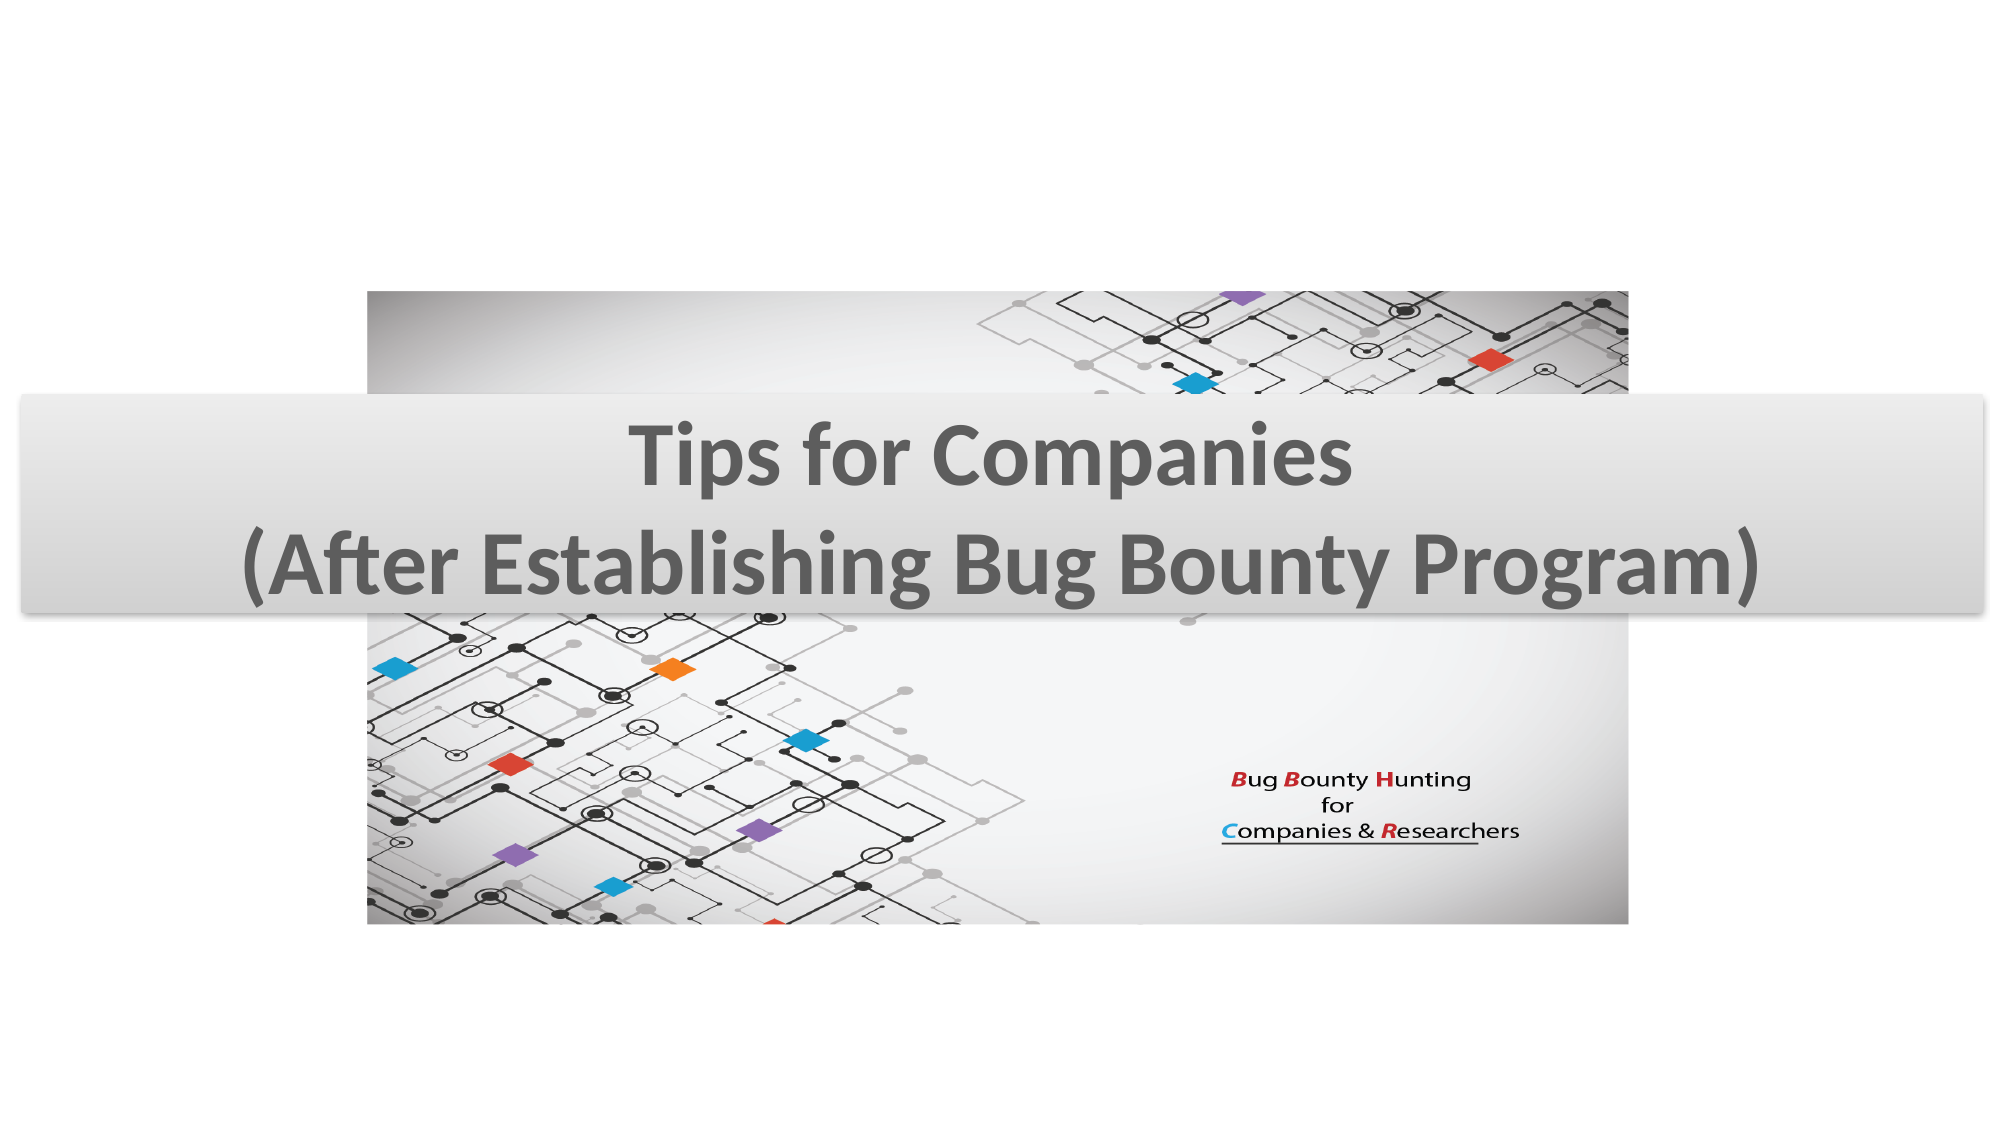

# Tips for Companies (After Establishing Bug Bounty Program)